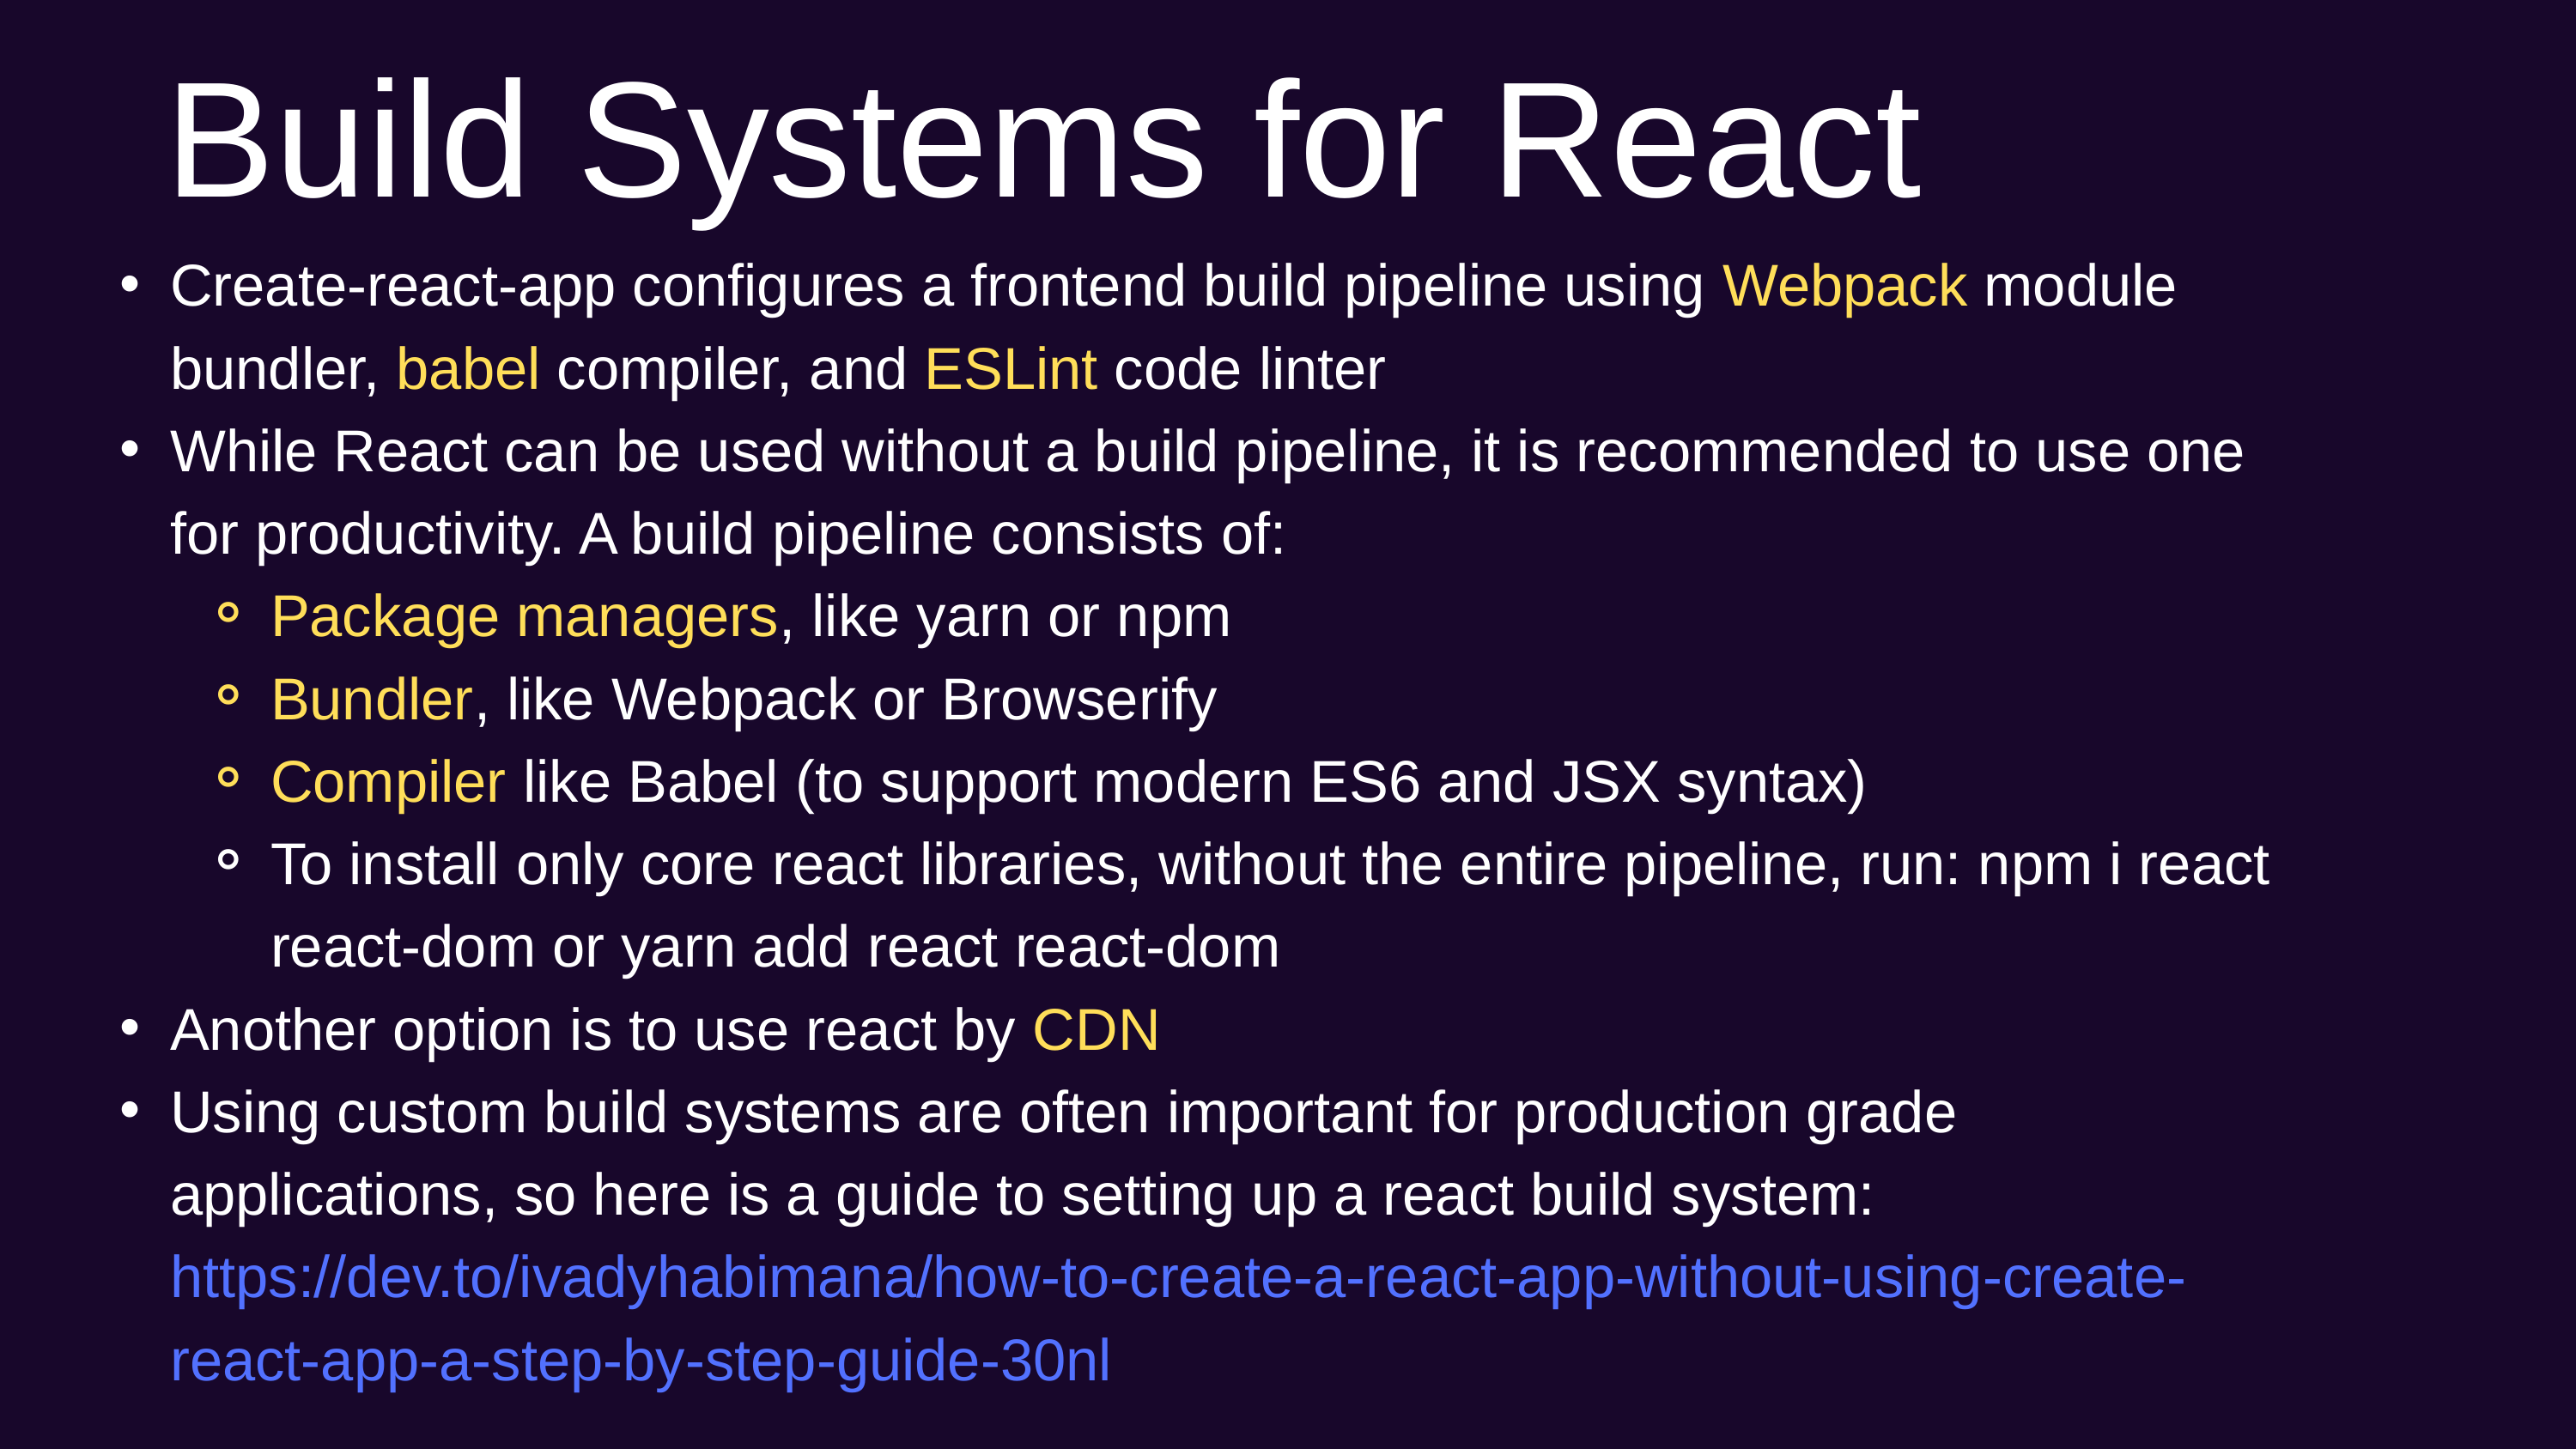

Build Systems for React
Create-react-app configures a frontend build pipeline using Webpack module bundler, babel compiler, and ESLint code linter
While React can be used without a build pipeline, it is recommended to use one for productivity. A build pipeline consists of:
Package managers, like yarn or npm
Bundler, like Webpack or Browserify
Compiler like Babel (to support modern ES6 and JSX syntax)
To install only core react libraries, without the entire pipeline, run: npm i react react-dom or yarn add react react-dom
Another option is to use react by CDN
Using custom build systems are often important for production grade applications, so here is a guide to setting up a react build system: https://dev.to/ivadyhabimana/how-to-create-a-react-app-without-using-create-react-app-a-step-by-step-guide-30nl